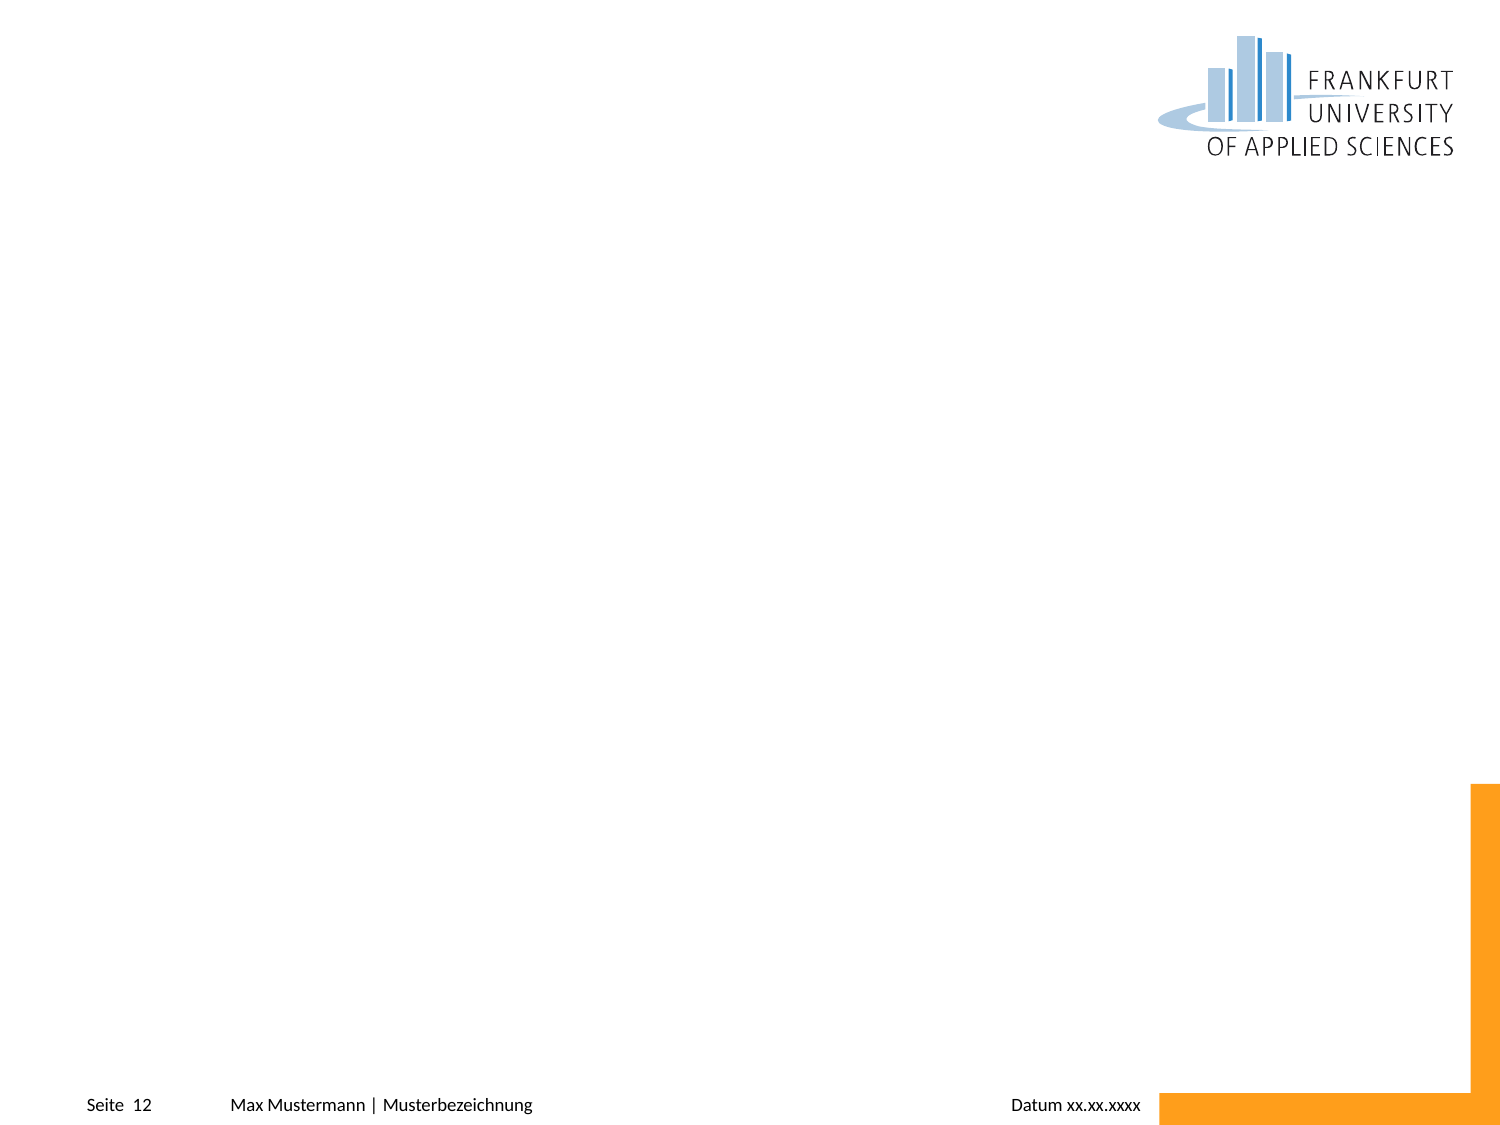

#

Max Mustermann | Musterbezeichnung
Datum xx.xx.xxxx
Seite  12